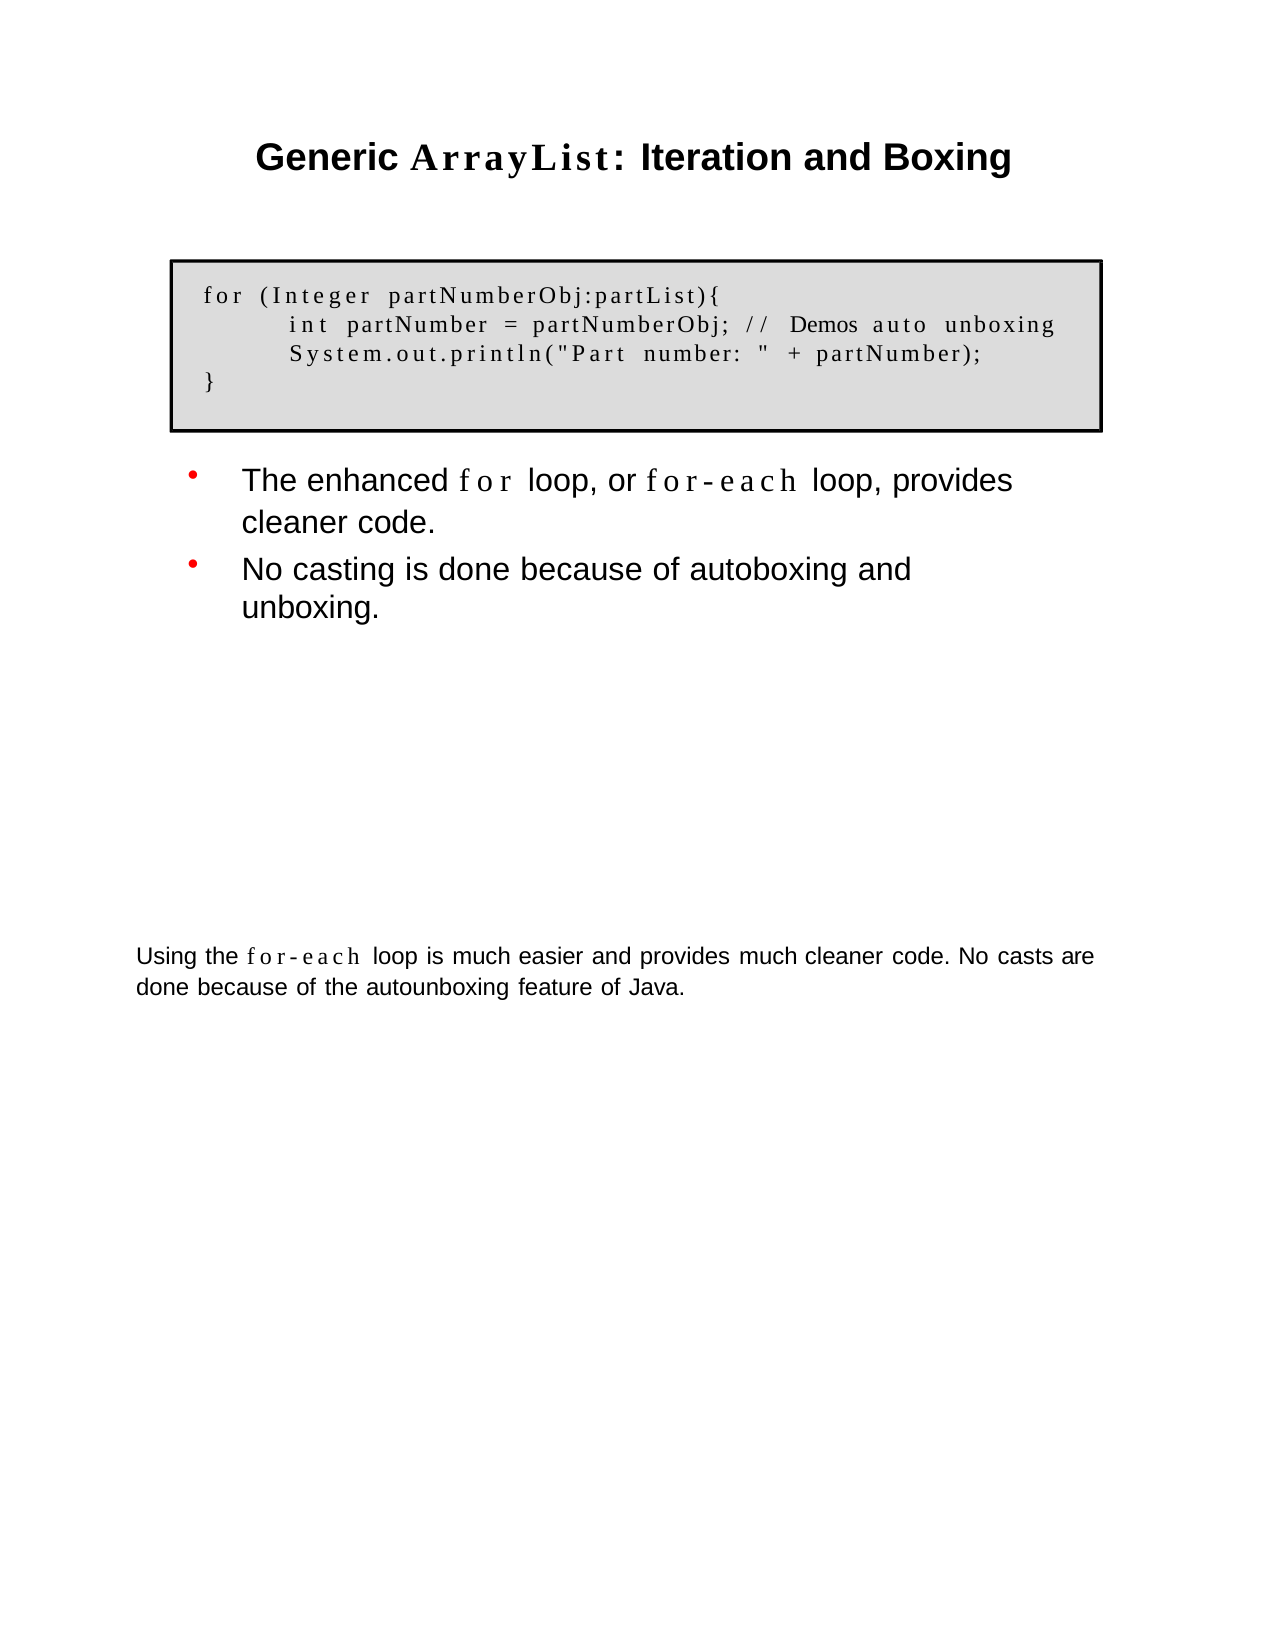

Generic ArrayList: Iteration and Boxing

for (Integer partNumberObj:partList){
int partNumber = partNumberObj; // Demos auto unboxing System.out.println("Part number: " + partNumber);
}

The enhanced for loop, or for-each loop, provides cleaner code.
No casting is done because of autoboxing and unboxing.

Using the for-each loop is much easier and provides much cleaner code. No casts are done because of the autounboxing feature of Java.